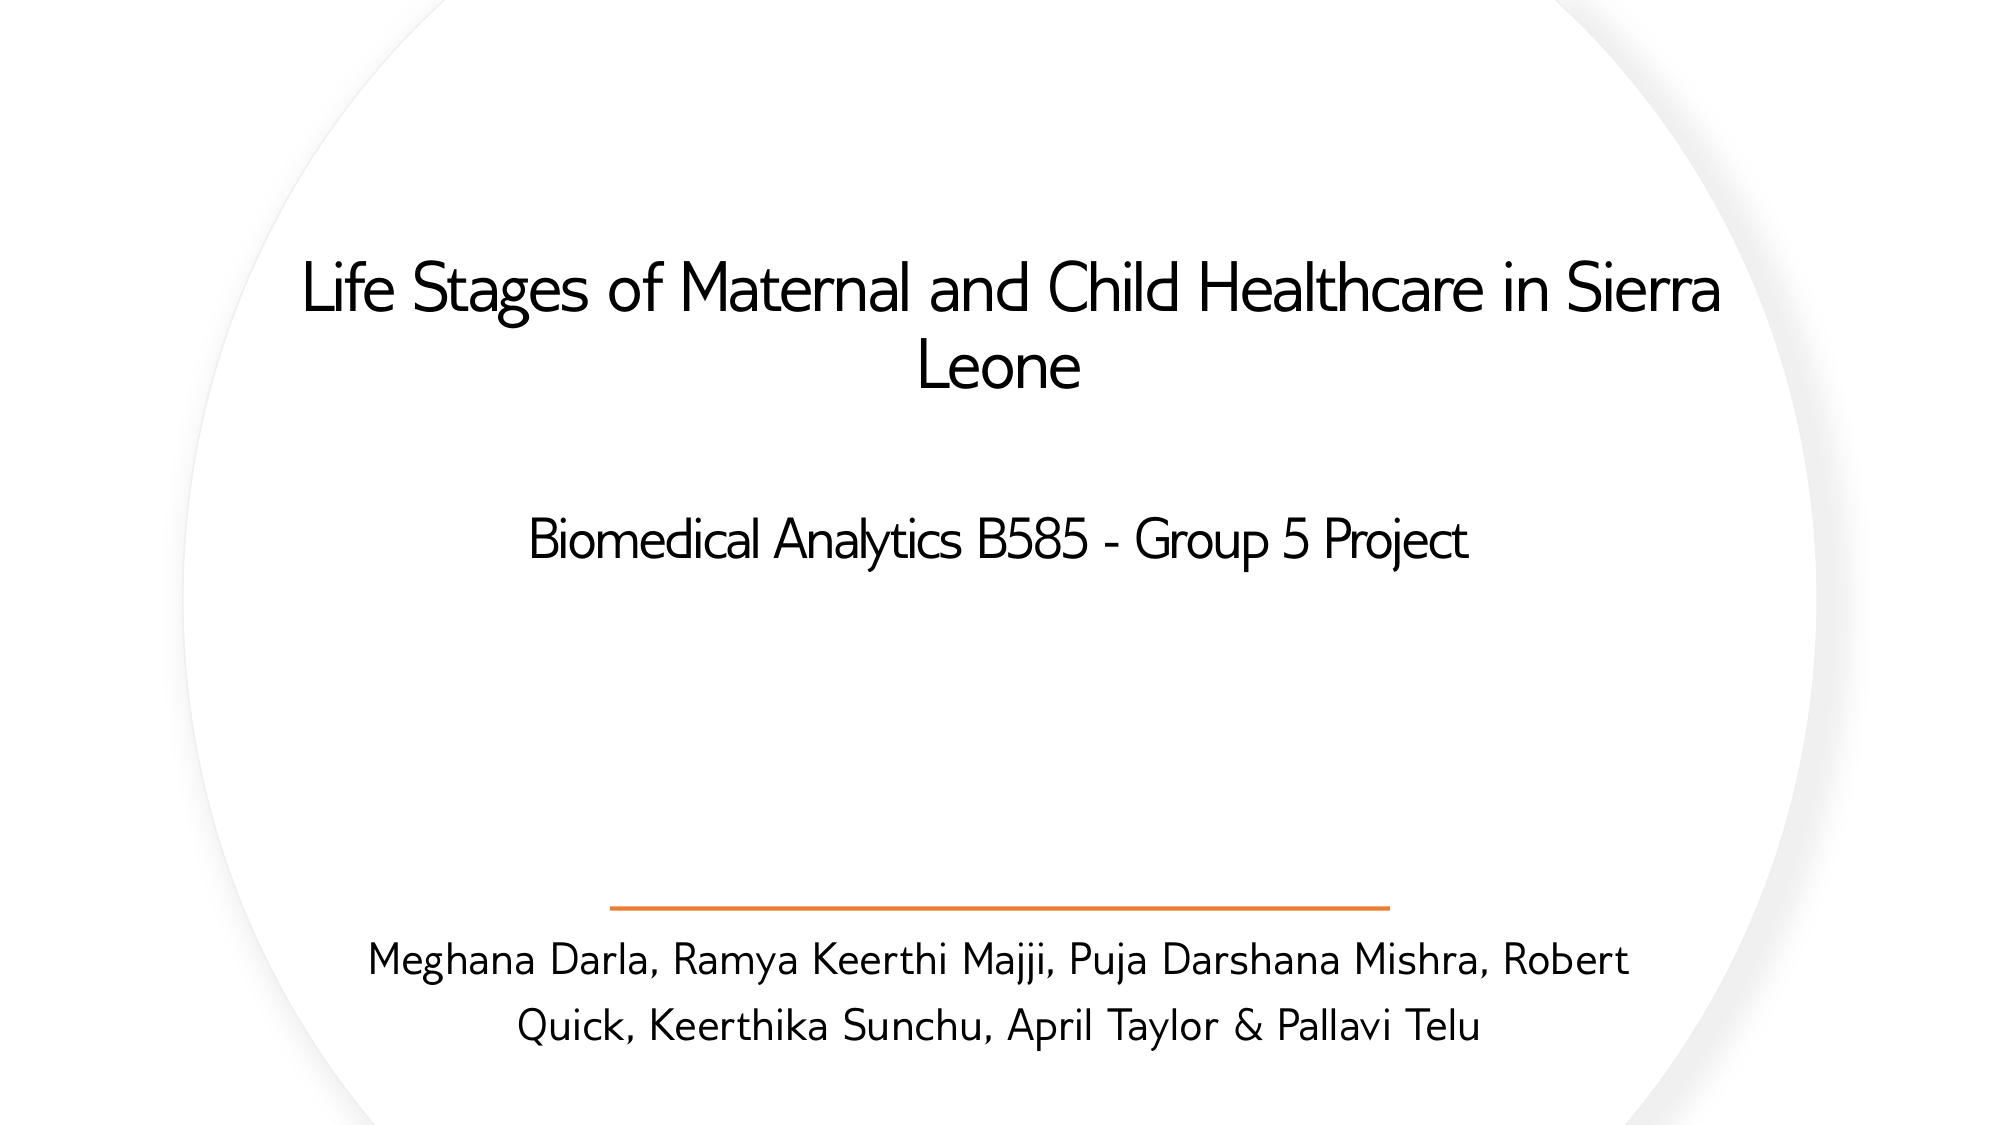

# Life Stages of Maternal and Child Healthcare in Sierra Leone Biomedical Analytics B585 - Group 5 Project

Meghana Darla, Ramya Keerthi Majji, Puja Darshana Mishra, Robert Quick, Keerthika Sunchu, April Taylor & Pallavi Telu​